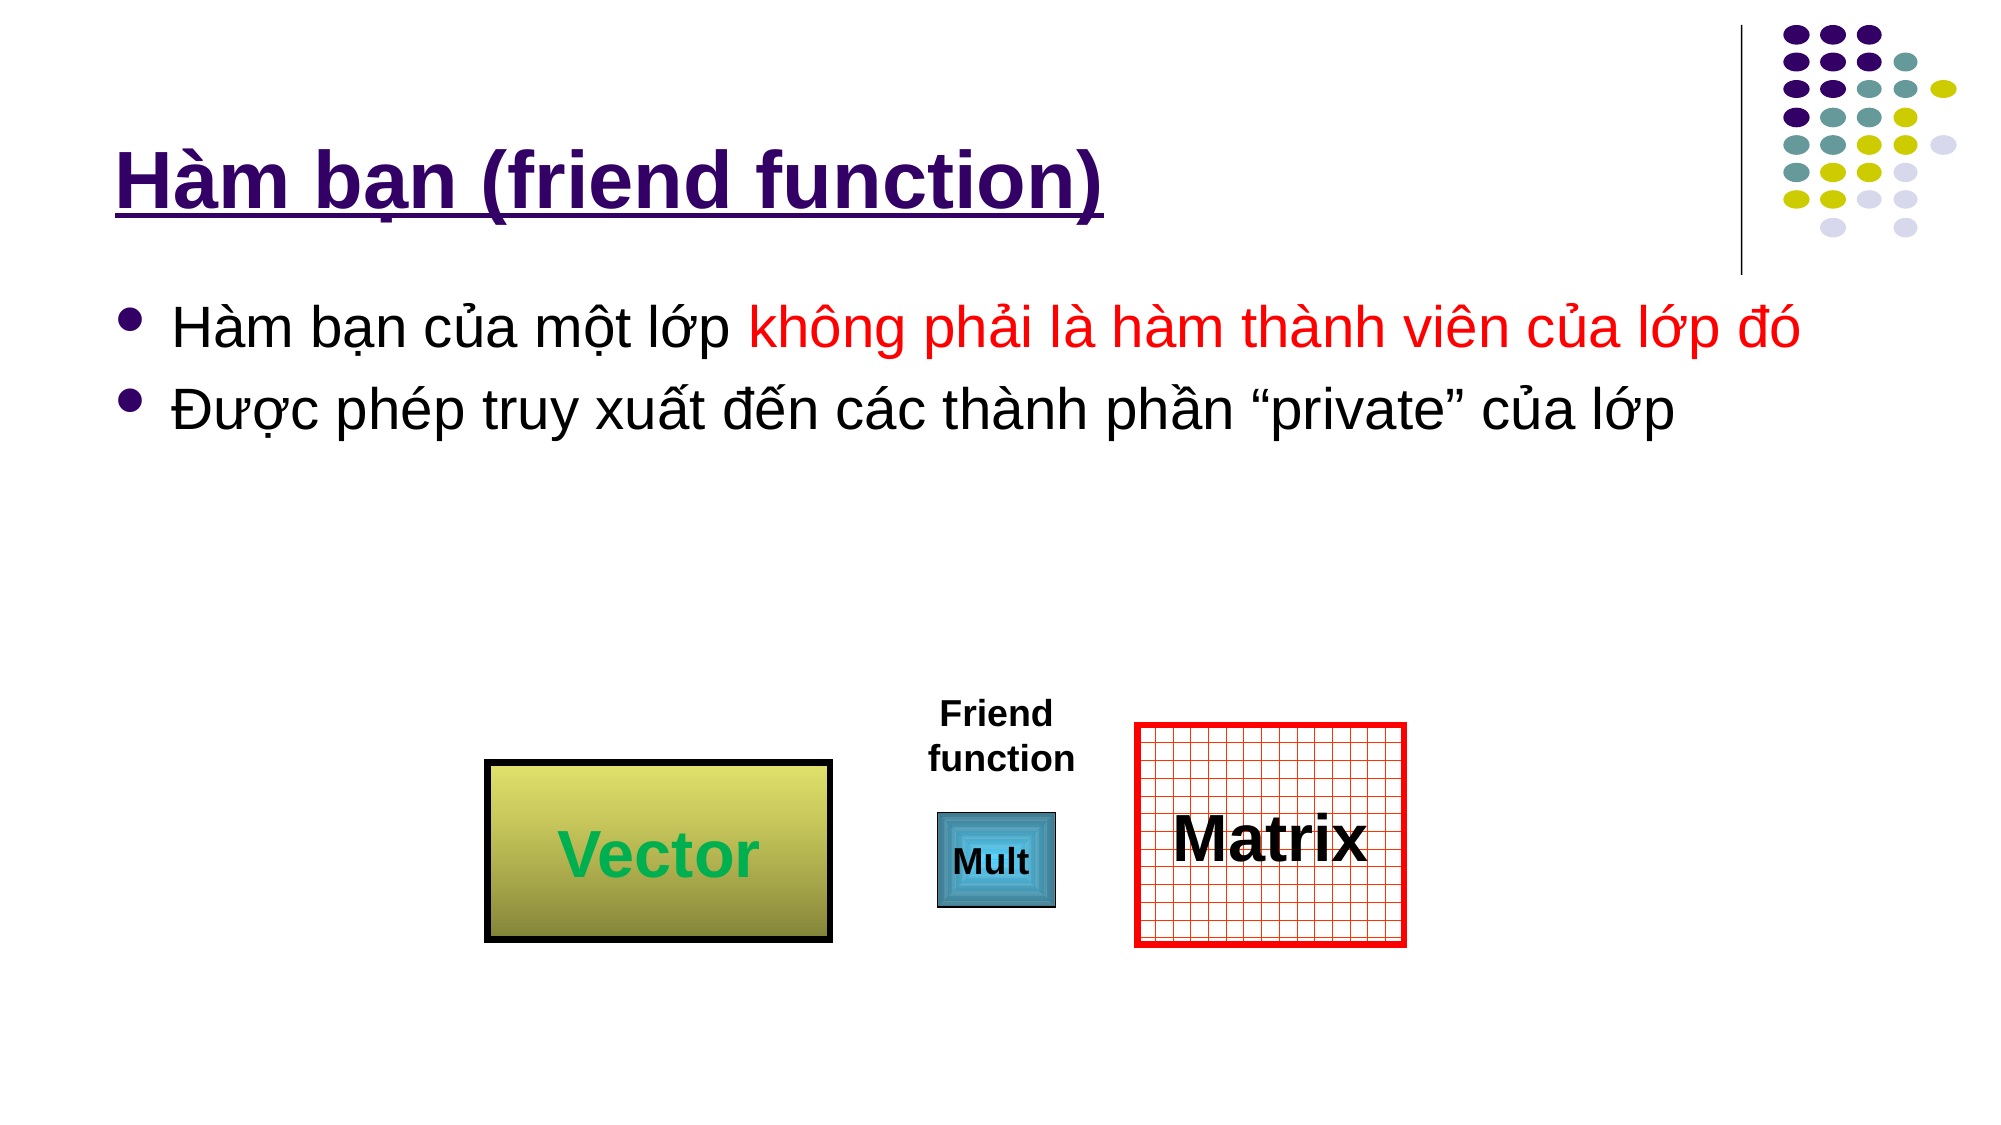

# Hàm bạn (friend function)
Hàm bạn của một lớp không phải là hàm thành viên của lớp đó
Được phép truy xuất đến các thành phần “private” của lớp

Friend
function
Matrix
Vector
Mult